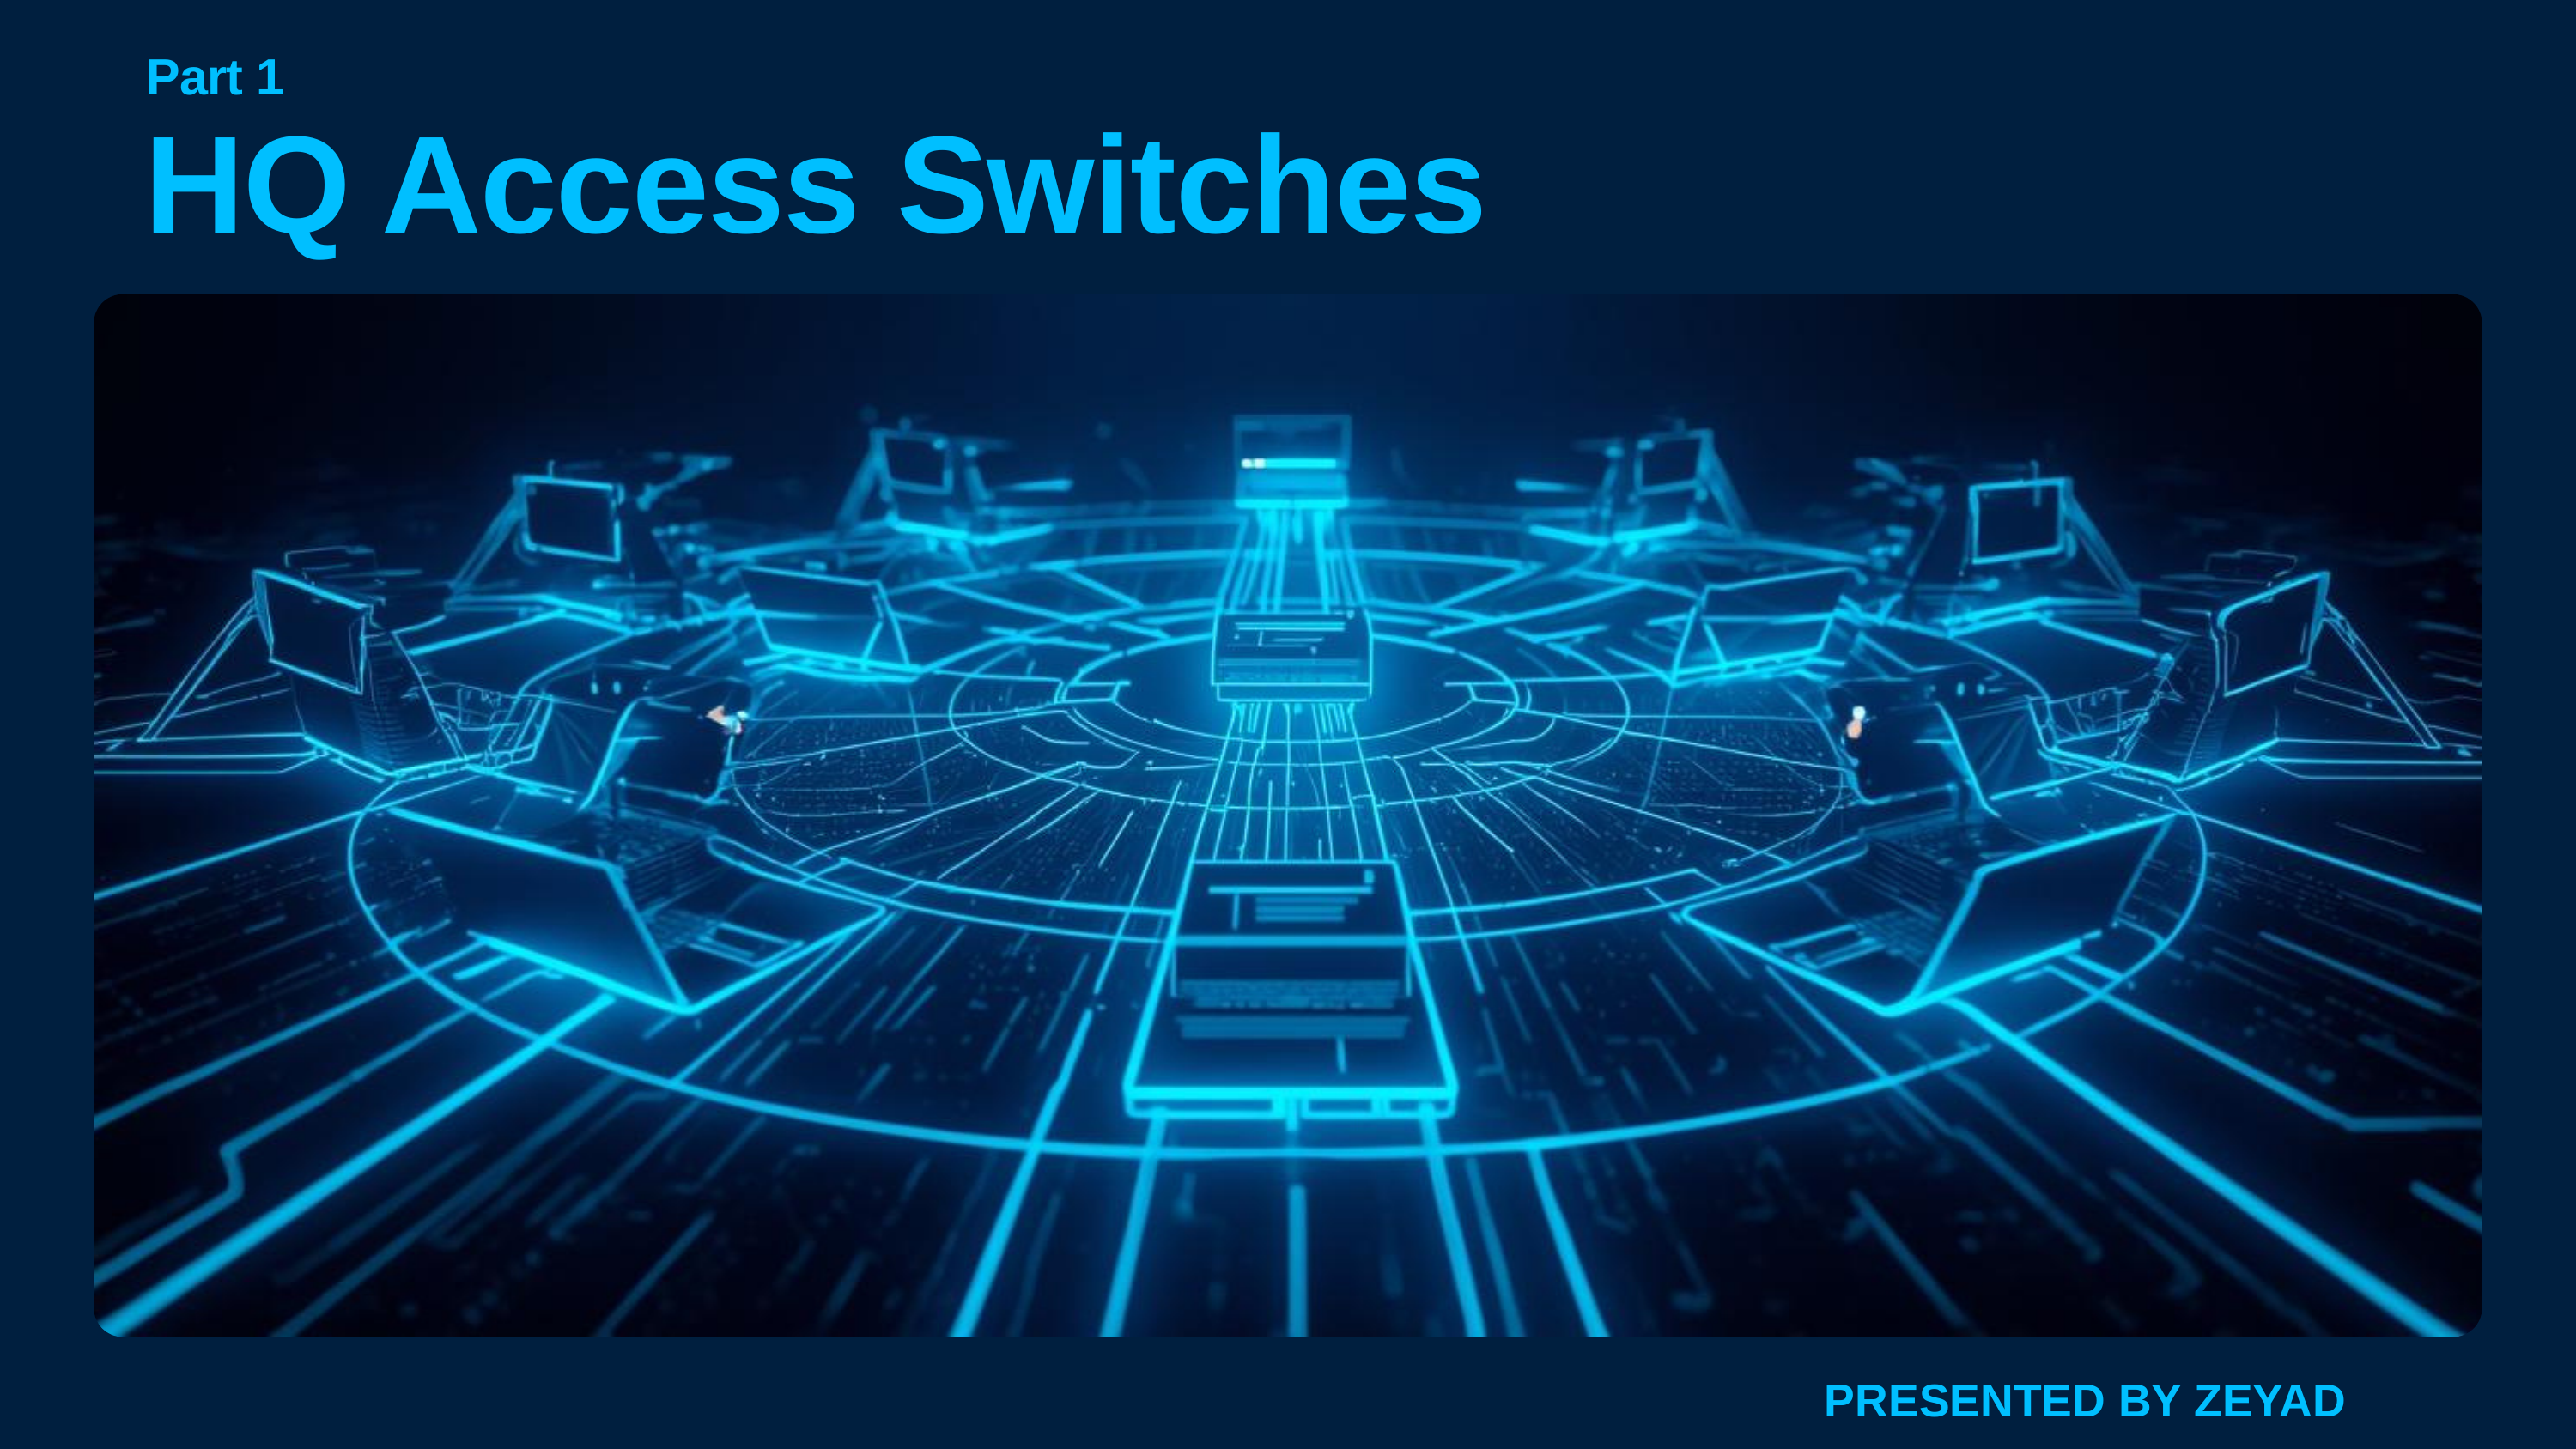

Part 1
HQ Access Switches

PRESENTED BY ZEYAD